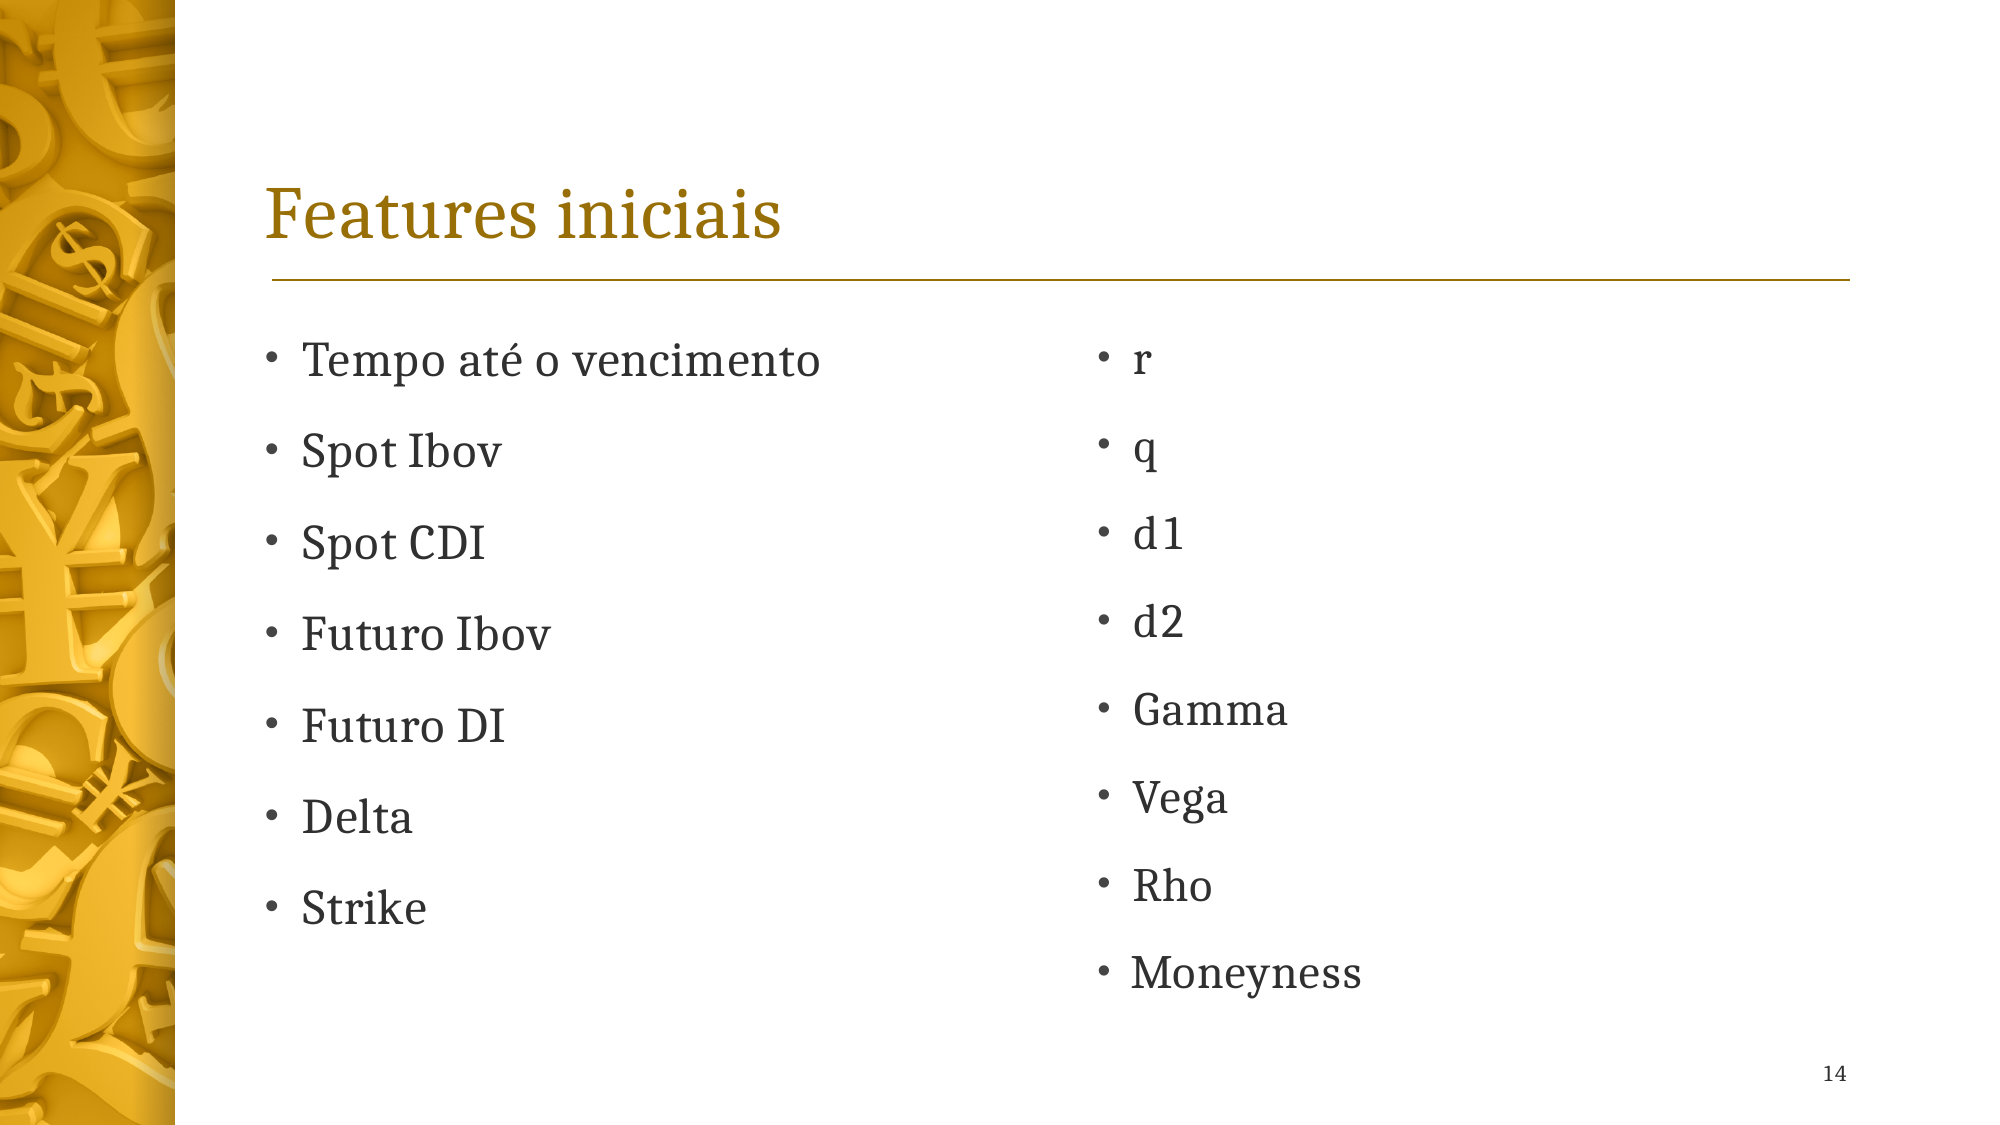

# Features iniciais
Tempo até o vencimento
Spot Ibov
Spot CDI
Futuro Ibov
Futuro DI
Delta
Strike
r
q
d1
d2
Gamma
Vega
Rho
Moneyness
14